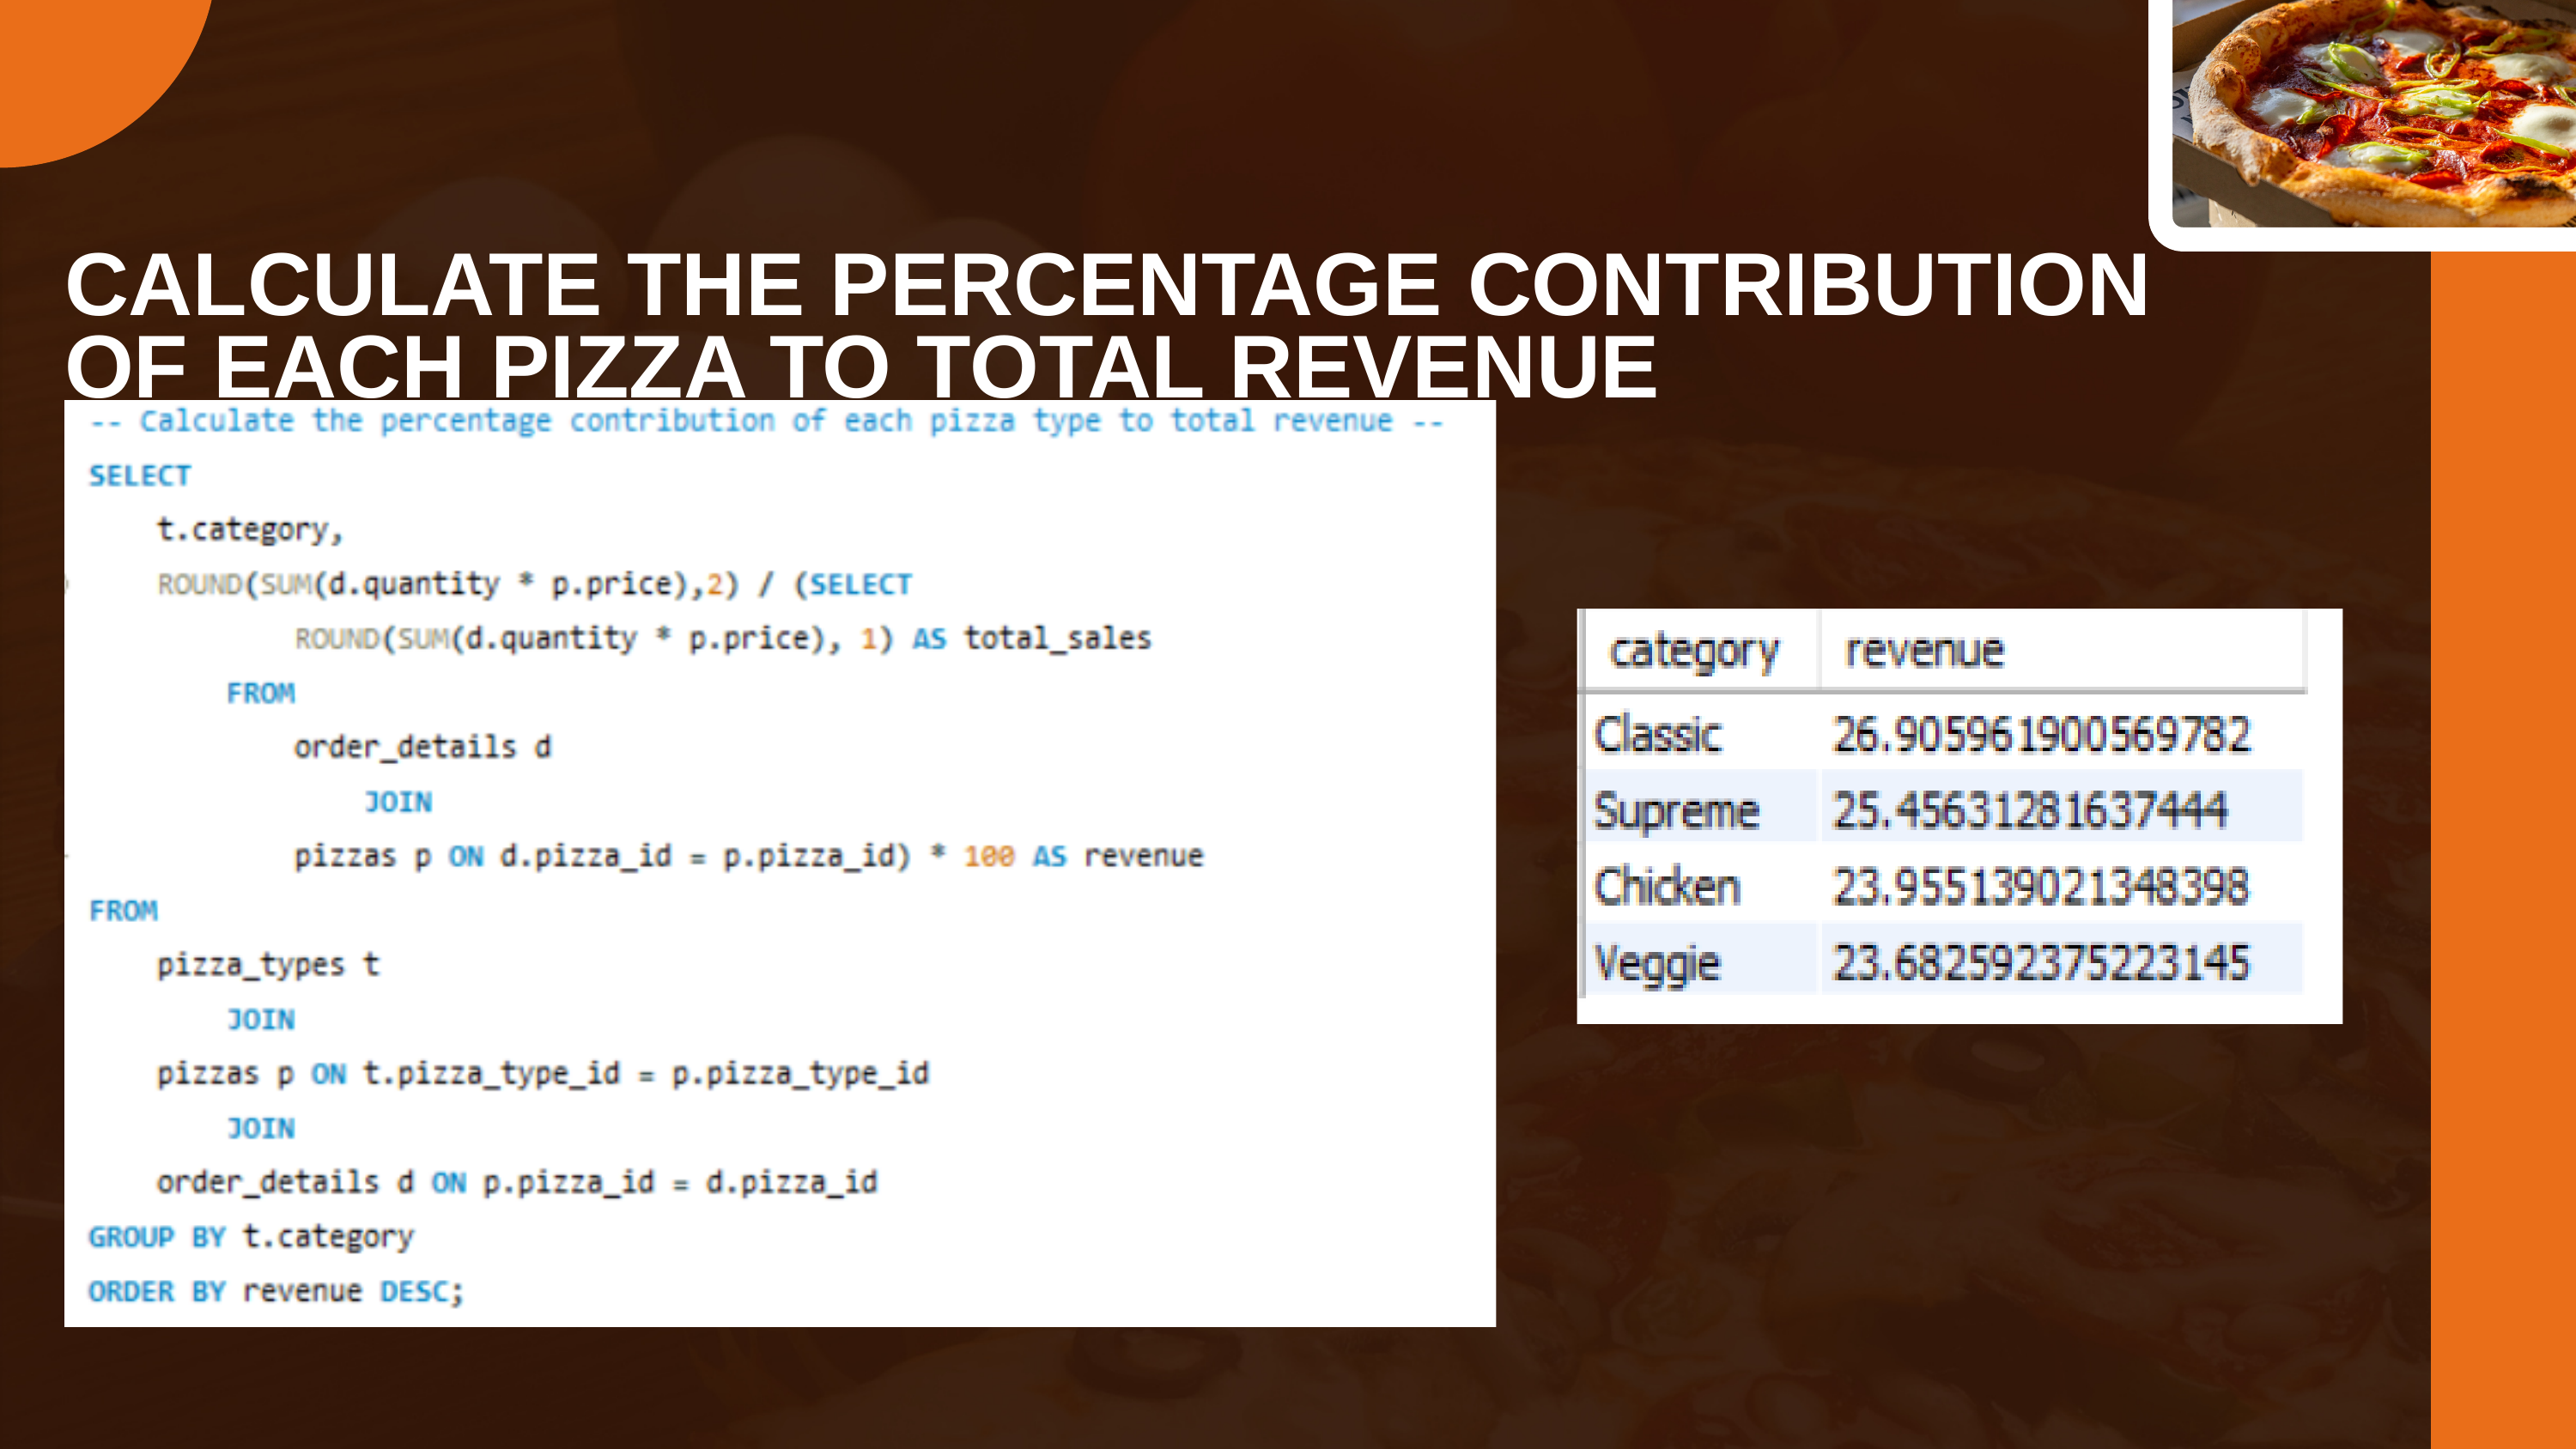

CALCULATE THE PERCENTAGE CONTRIBUTION OF EACH PIZZA TO TOTAL REVENUE